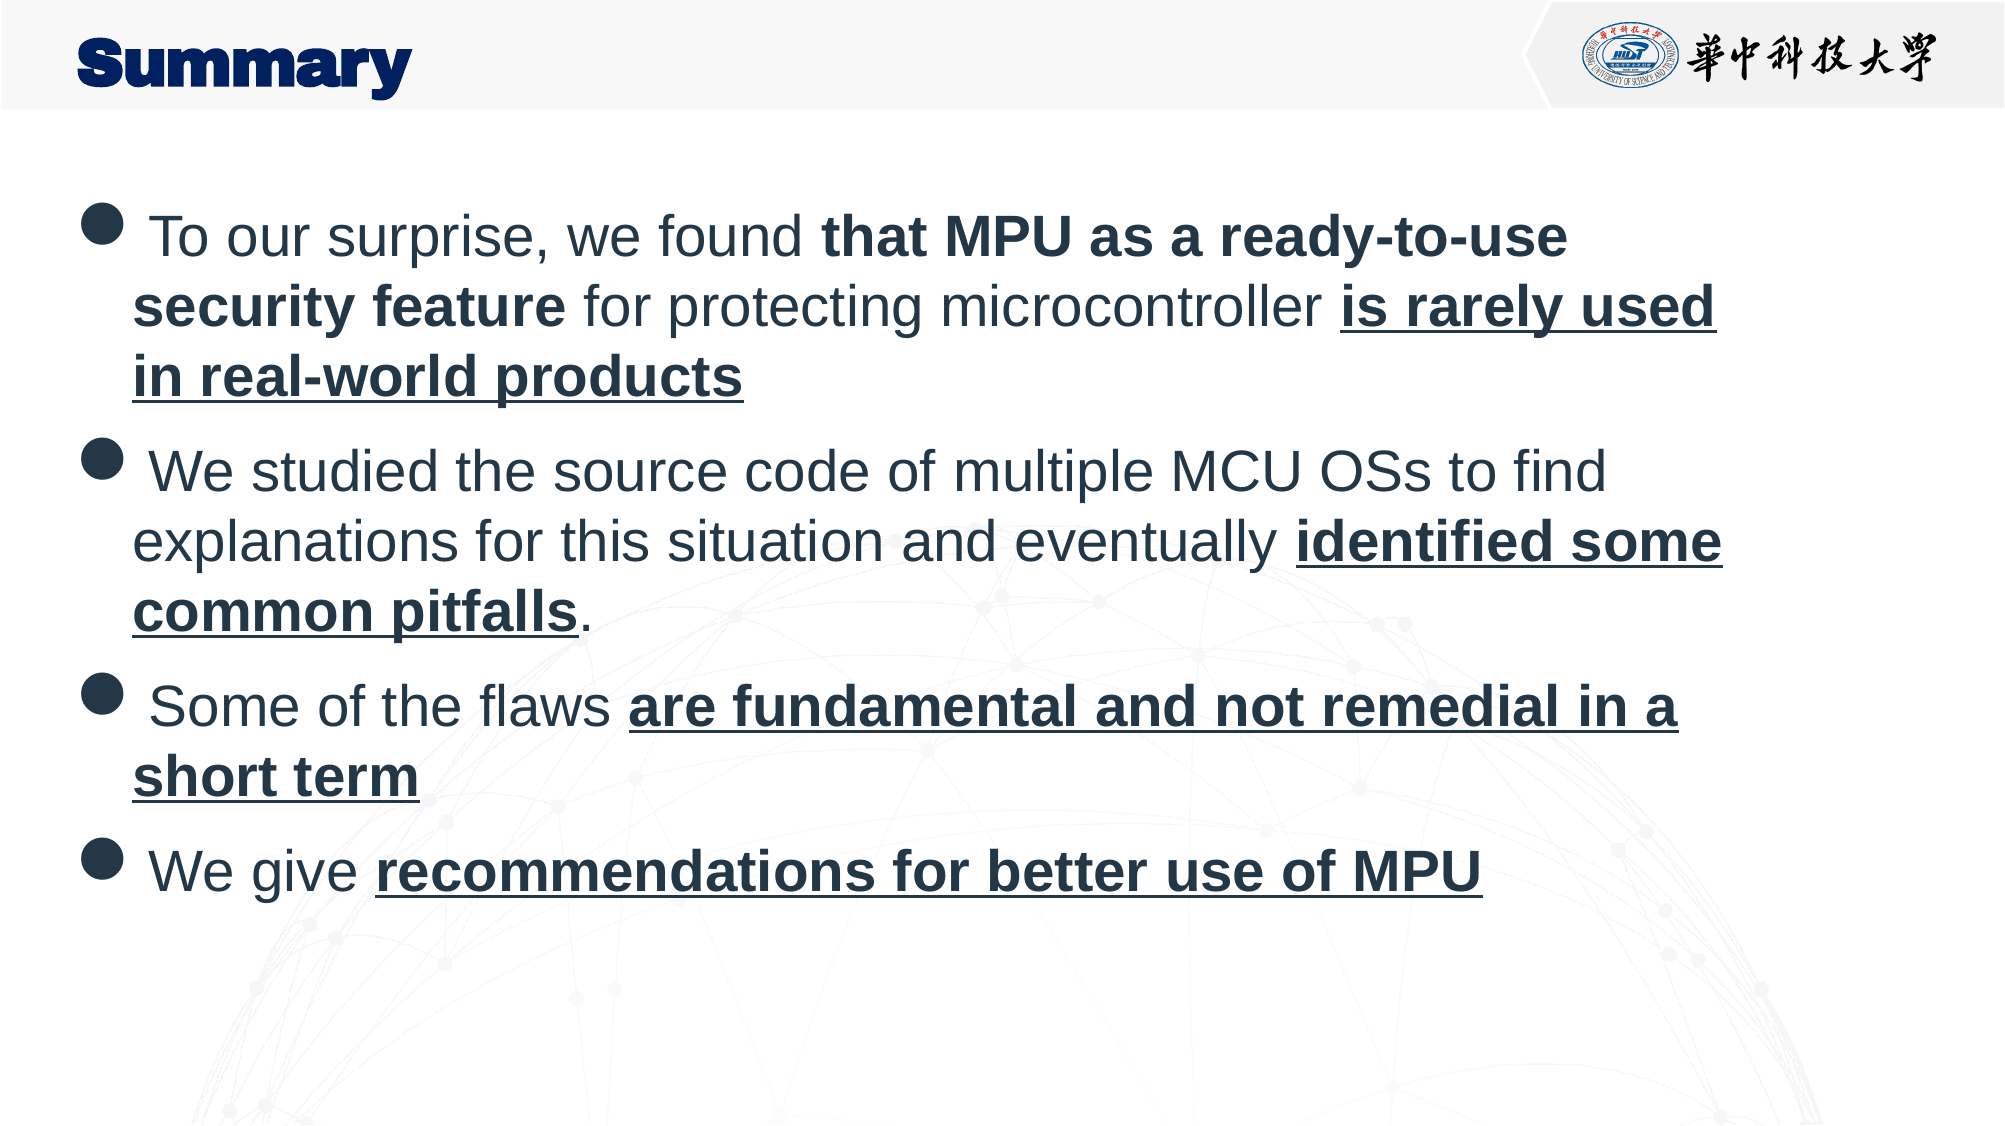

# Summary
To our surprise, we found that MPU as a ready-to-use security feature for protecting microcontroller is rarely used in real-world products
We studied the source code of multiple MCU OSs to find explanations for this situation and eventually identified some common pitfalls.
Some of the flaws are fundamental and not remedial in a short term
We give recommendations for better use of MPU